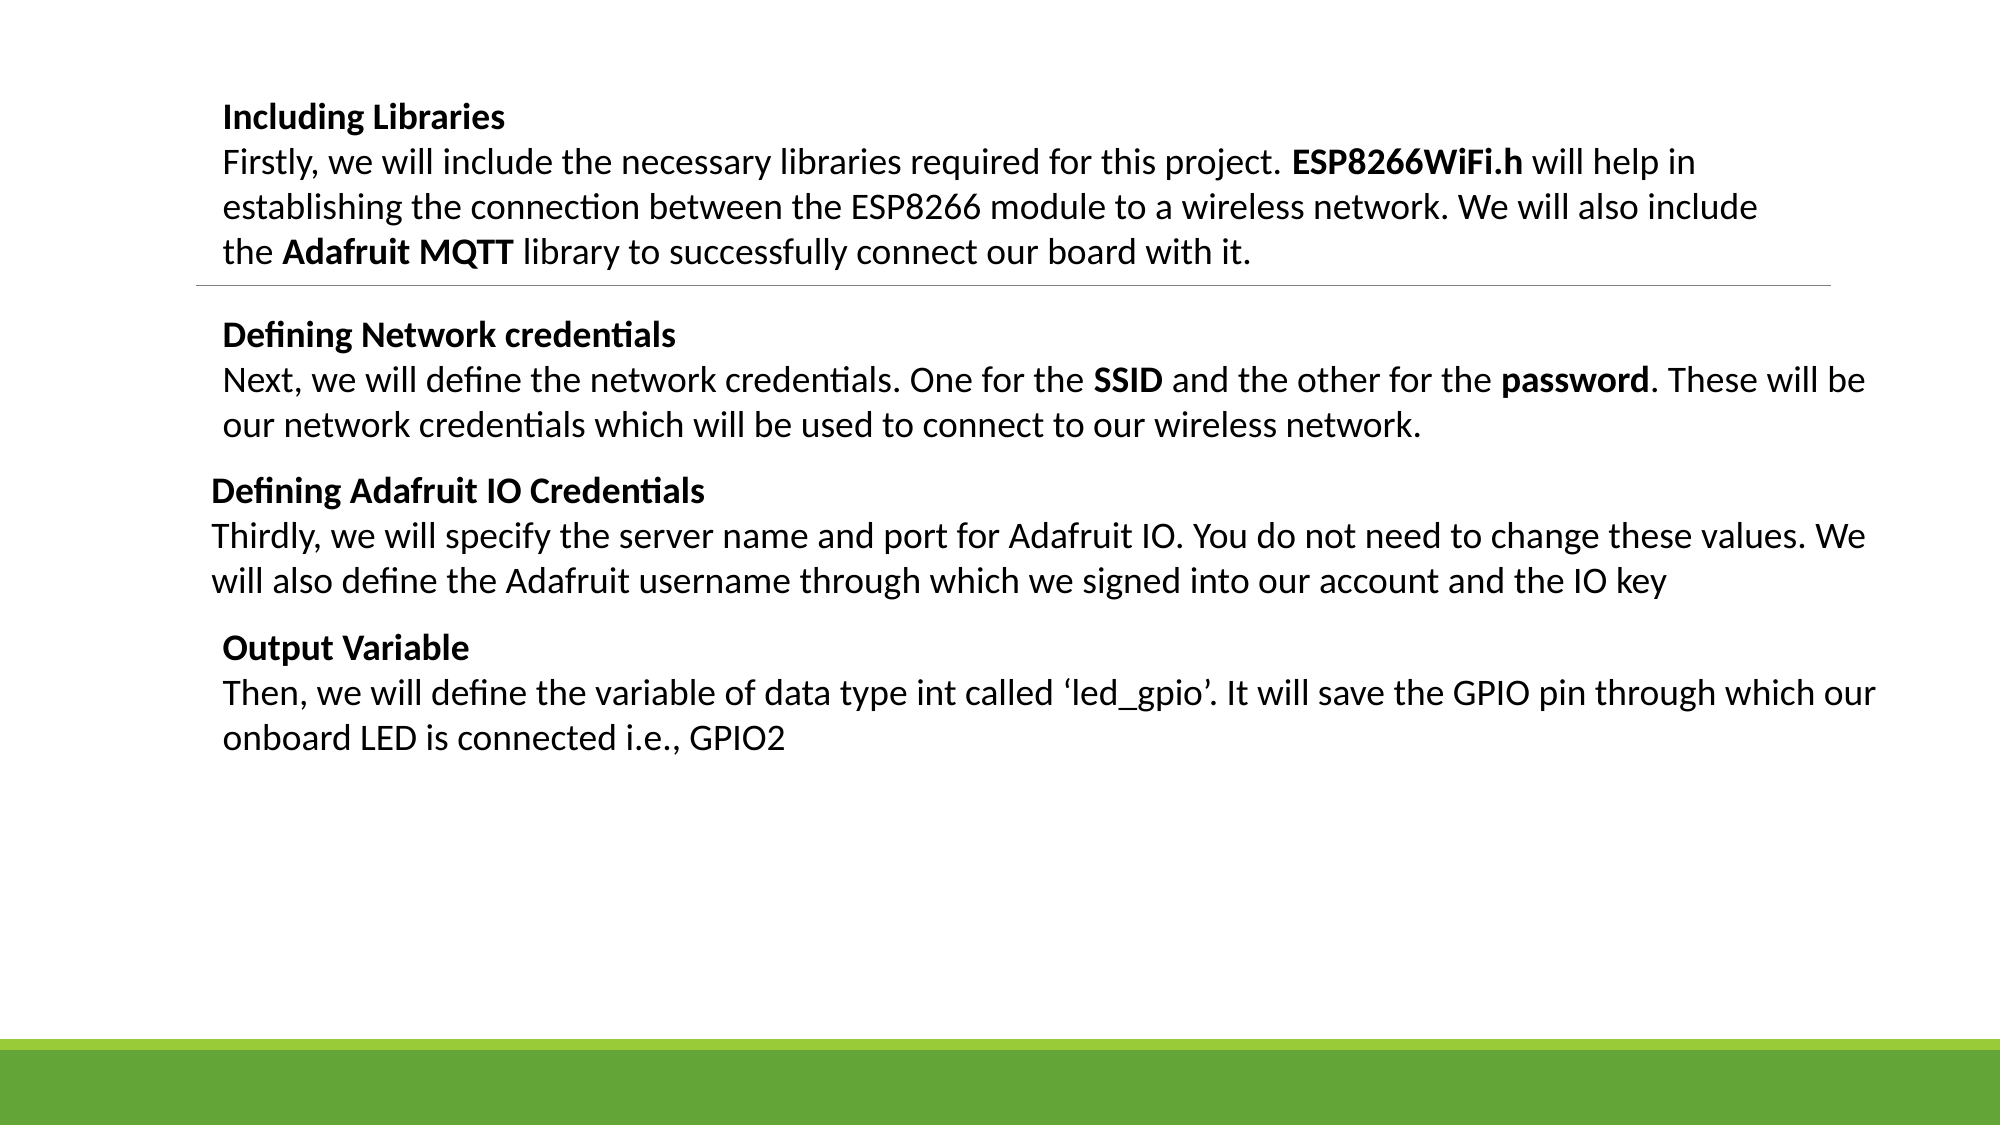

Including Libraries
Firstly, we will include the necessary libraries required for this project. ESP8266WiFi.h will help in establishing the connection between the ESP8266 module to a wireless network. We will also include the Adafruit MQTT library to successfully connect our board with it.

Defining Network credentials
Next, we will define the network credentials. One for the SSID and the other for the password. These will be our network credentials which will be used to connect to our wireless network.
Defining Adafruit IO Credentials
Thirdly, we will specify the server name and port for Adafruit IO. You do not need to change these values. We will also define the Adafruit username through which we signed into our account and the IO key
Output Variable
Then, we will define the variable of data type int called ‘led_gpio’. It will save the GPIO pin through which our onboard LED is connected i.e., GPIO2